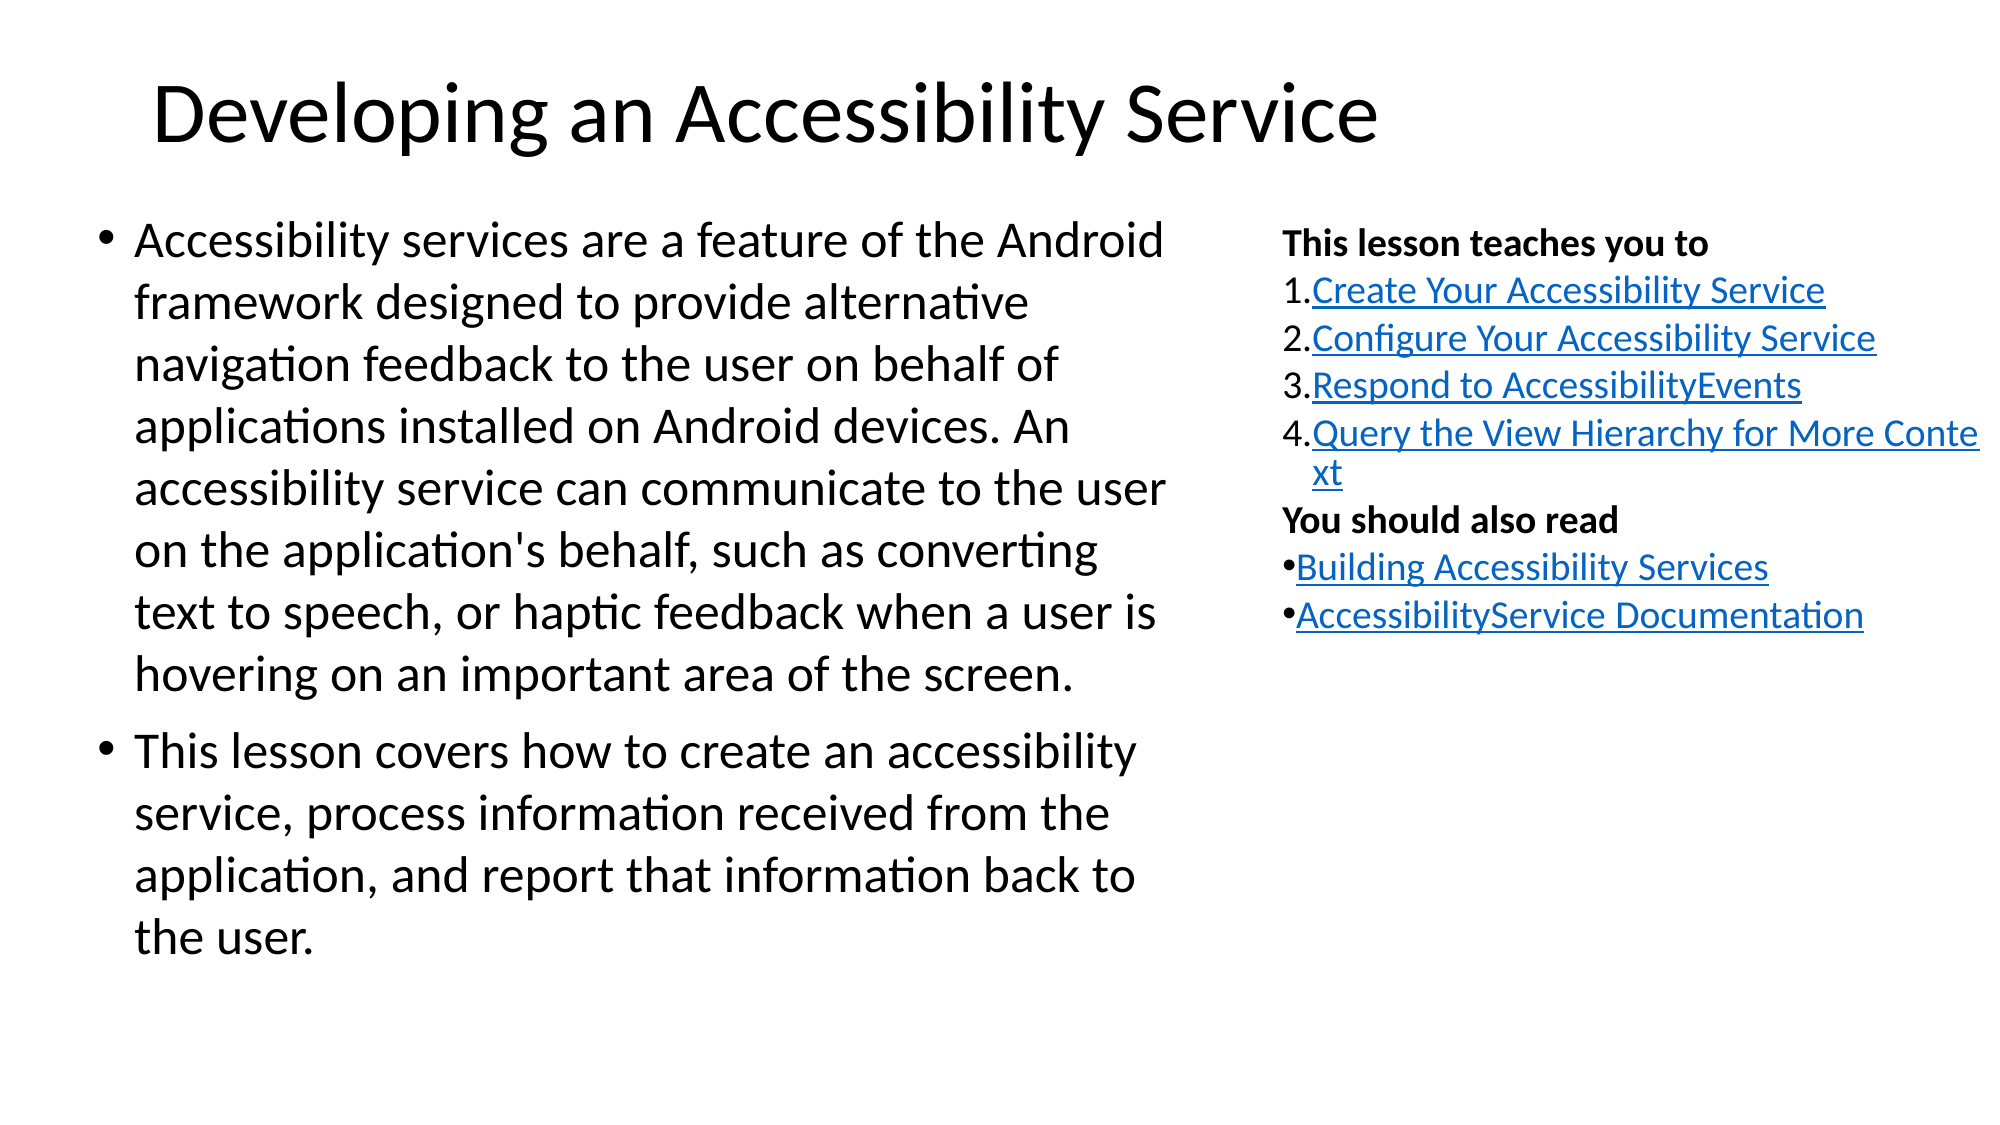

# Developing an Accessibility Service
Accessibility services are a feature of the Android framework designed to provide alternative navigation feedback to the user on behalf of applications installed on Android devices. An accessibility service can communicate to the user on the application's behalf, such as converting text to speech, or haptic feedback when a user is hovering on an important area of the screen.
This lesson covers how to create an accessibility service, process information received from the application, and report that information back to the user.
This lesson teaches you to
Create Your Accessibility Service
Configure Your Accessibility Service
Respond to AccessibilityEvents
Query the View Hierarchy for More Context
You should also read
Building Accessibility Services
AccessibilityService Documentation